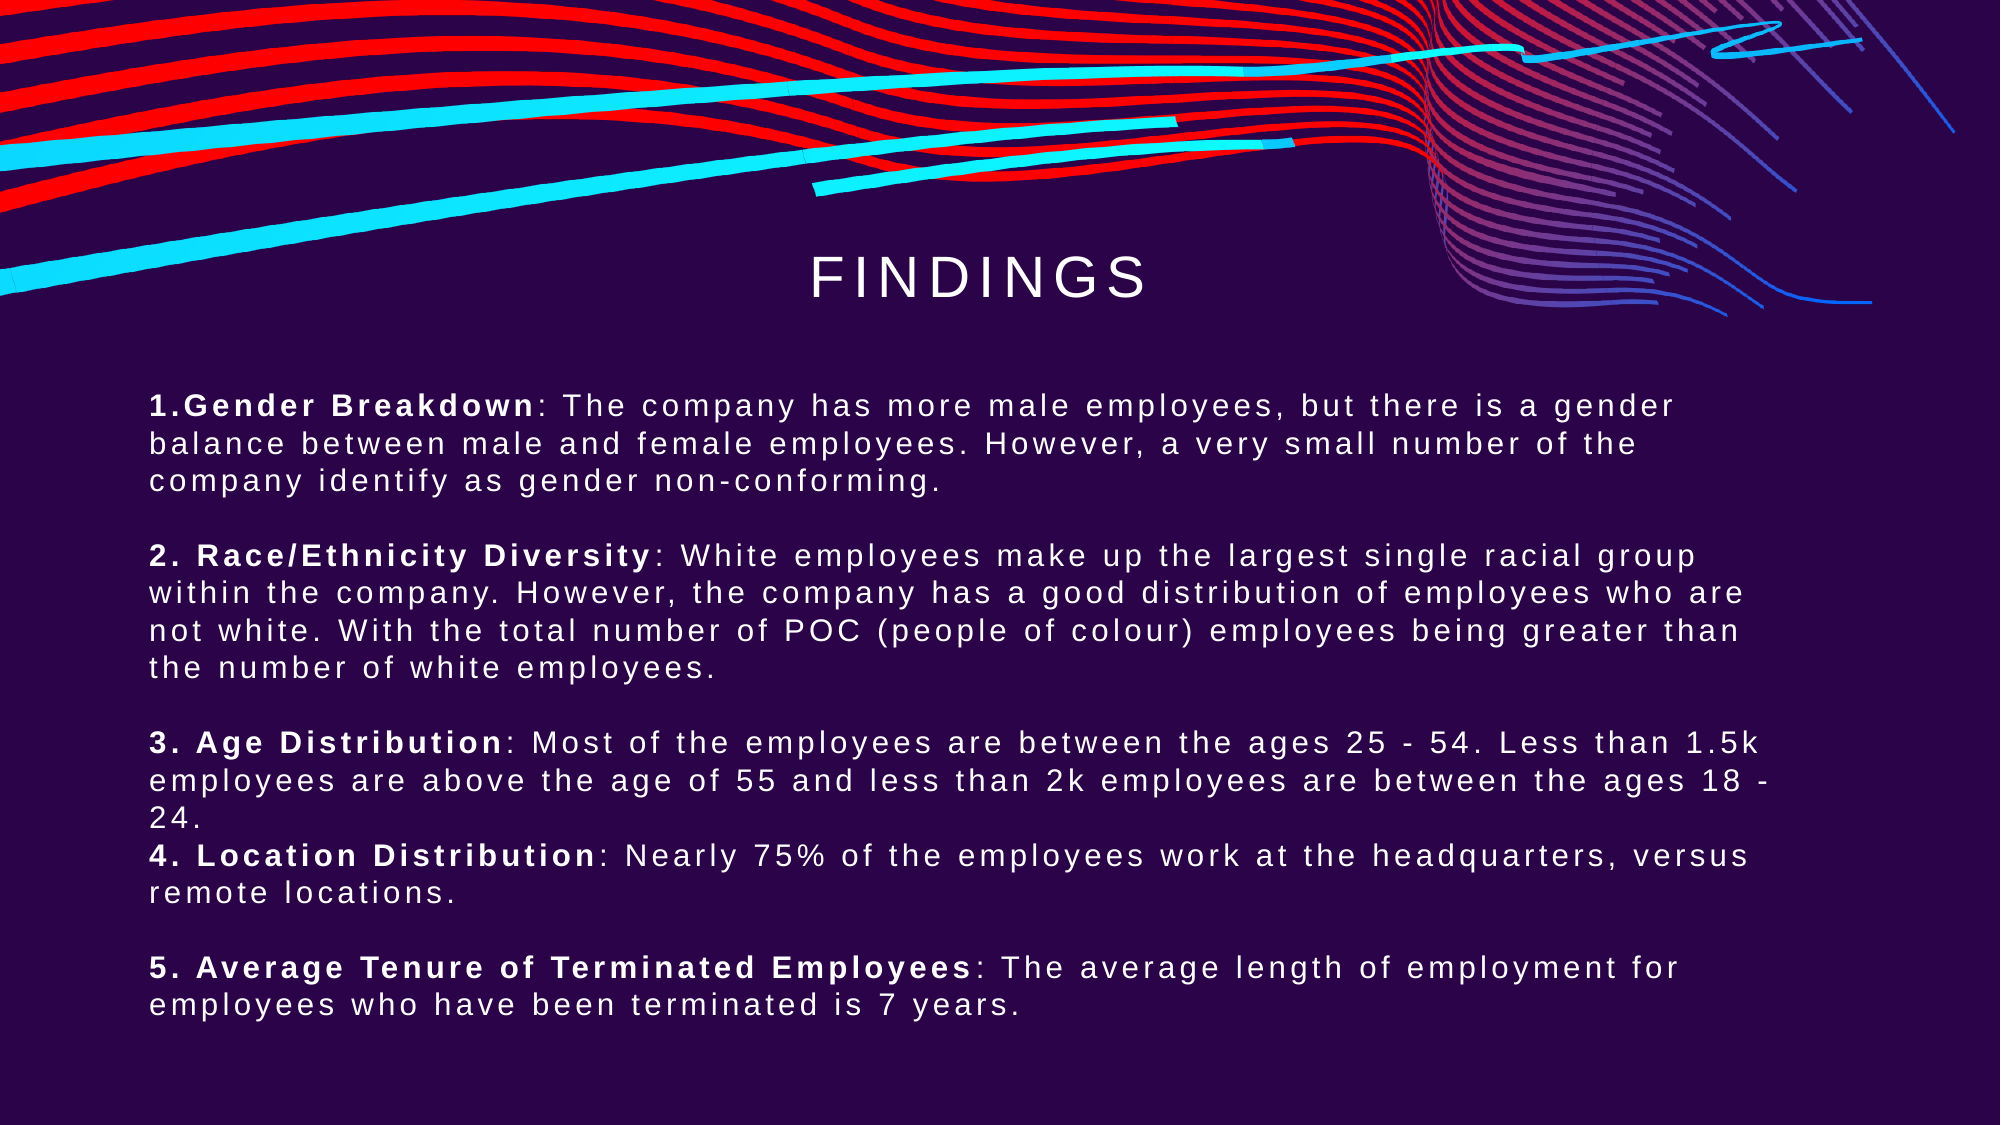

# findings
1.Gender Breakdown: The company has more male employees, but there is a gender balance between male and female employees. However, a very small number of the company identify as gender non-conforming.

2. Race/Ethnicity Diversity: White employees make up the largest single racial group within the company. However, the company has a good distribution of employees who are not white. With the total number of POC (people of colour) employees being greater than the number of white employees.

3. Age Distribution: Most of the employees are between the ages 25 - 54. Less than 1.5k employees are above the age of 55 and less than 2k employees are between the ages 18 - 24.
4. Location Distribution: Nearly 75% of the employees work at the headquarters, versus remote locations.

5. Average Tenure of Terminated Employees: The average length of employment for employees who have been terminated is 7 years.